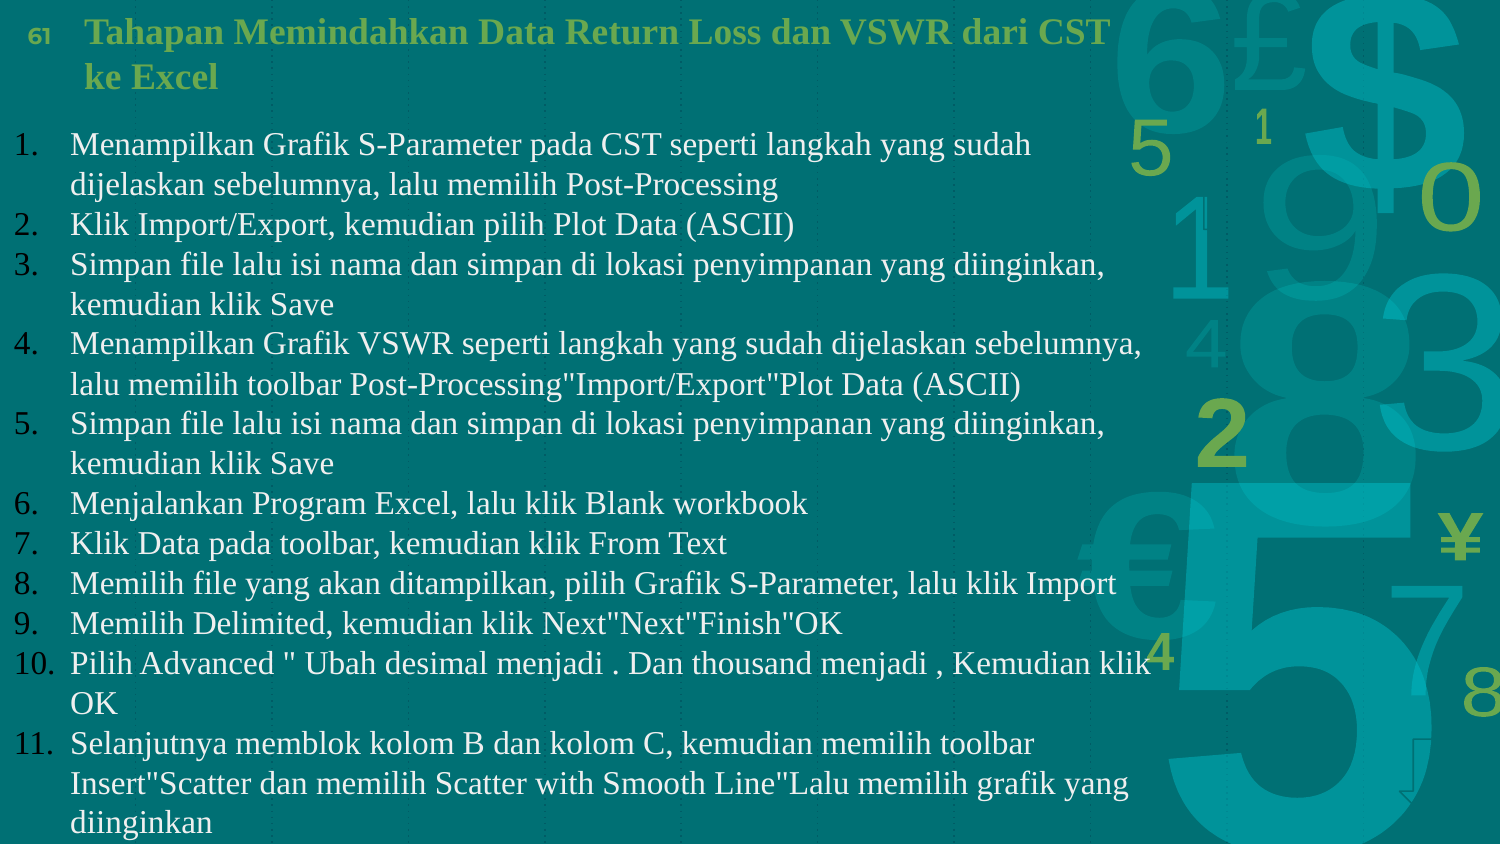

Tahapan Memindahkan Data Return Loss dan VSWR dari CST ke Excel
61
Menampilkan Grafik S-Parameter pada CST seperti langkah yang sudah dijelaskan sebelumnya, lalu memilih Post-Processing
Klik Import/Export, kemudian pilih Plot Data (ASCII)
Simpan file lalu isi nama dan simpan di lokasi penyimpanan yang diinginkan, kemudian klik Save
Menampilkan Grafik VSWR seperti langkah yang sudah dijelaskan sebelumnya, lalu memilih toolbar Post-Processing"Import/Export"Plot Data (ASCII)
Simpan file lalu isi nama dan simpan di lokasi penyimpanan yang diinginkan, kemudian klik Save
Menjalankan Program Excel, lalu klik Blank workbook
Klik Data pada toolbar, kemudian klik From Text
Memilih file yang akan ditampilkan, pilih Grafik S-Parameter, lalu klik Import
Memilih Delimited, kemudian klik Next"Next"Finish"OK
Pilih Advanced " Ubah desimal menjadi . Dan thousand menjadi , Kemudian klik OK
Selanjutnya memblok kolom B dan kolom C, kemudian memilih toolbar Insert"Scatter dan memilih Scatter with Smooth Line"Lalu memilih grafik yang diinginkan